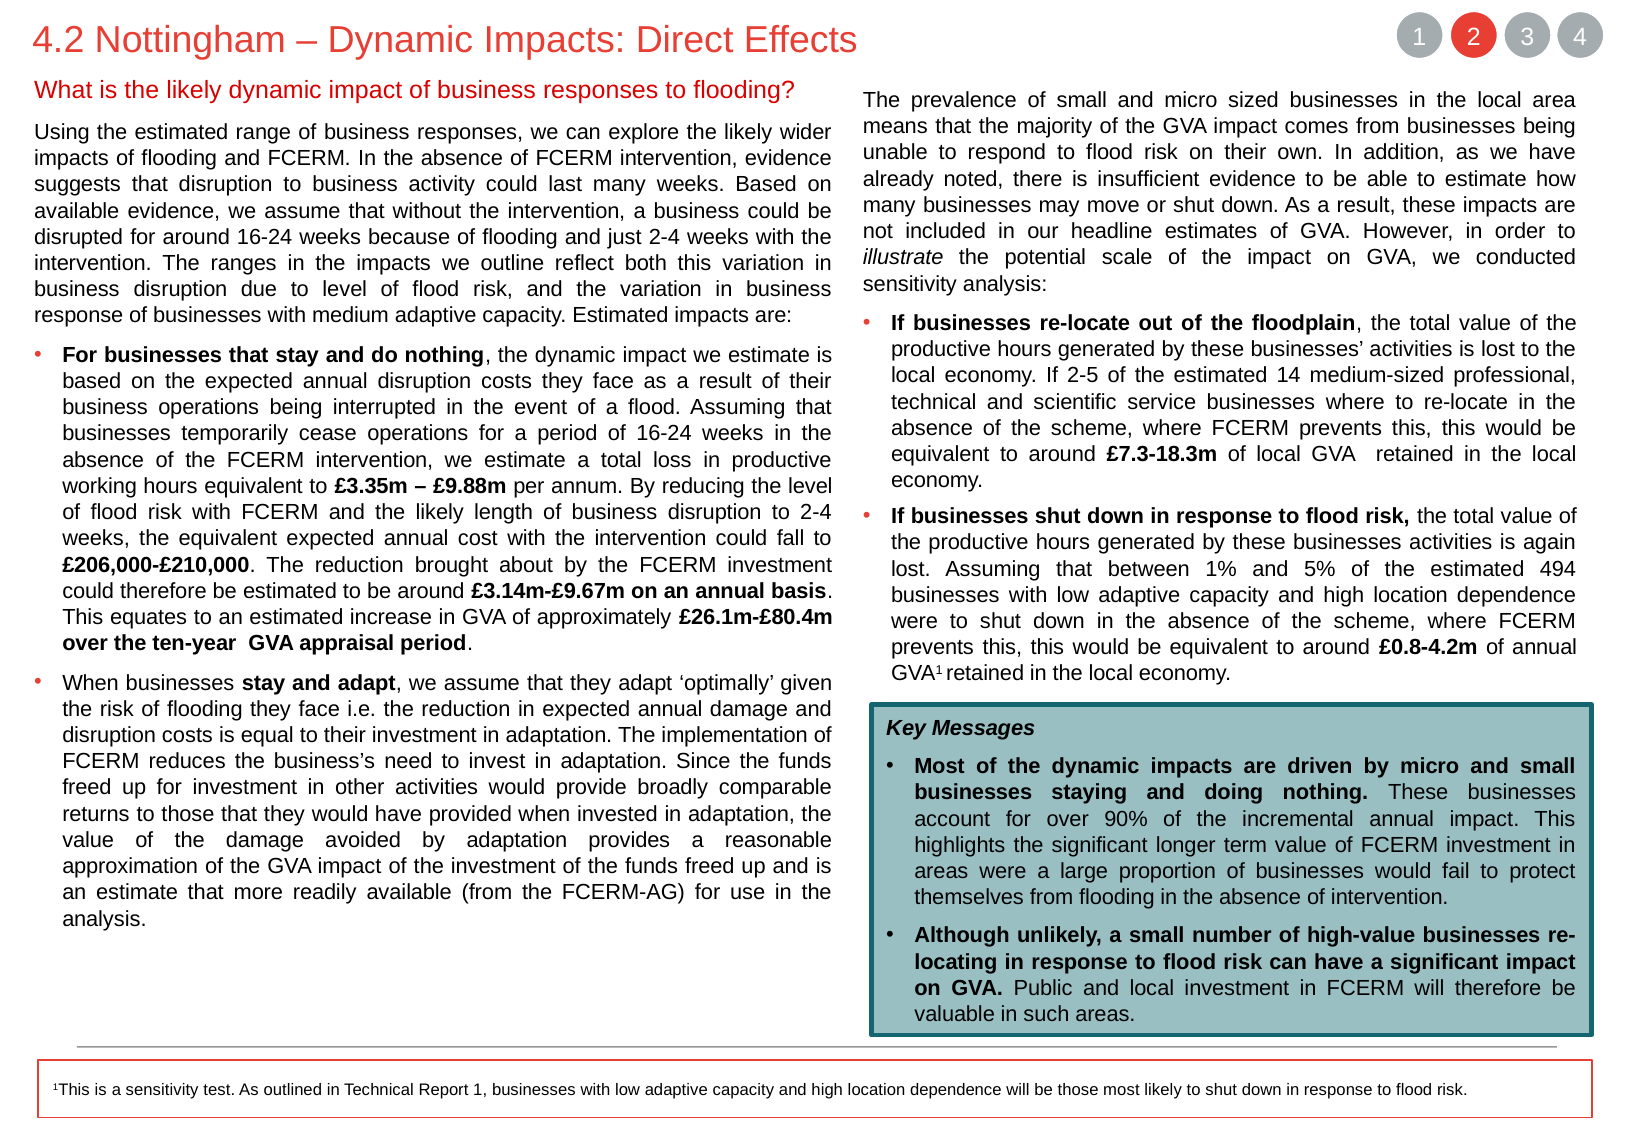

4.2 Nottingham – Dynamic Impacts: Direct Effects
1
2
3
4
What is the likely dynamic impact of business responses to flooding?
Using the estimated range of business responses, we can explore the likely wider impacts of flooding and FCERM. In the absence of FCERM intervention, evidence suggests that disruption to business activity could last many weeks. Based on available evidence, we assume that without the intervention, a business could be disrupted for around 16-24 weeks because of flooding and just 2-4 weeks with the intervention. The ranges in the impacts we outline reflect both this variation in business disruption due to level of flood risk, and the variation in business response of businesses with medium adaptive capacity. Estimated impacts are:
For businesses that stay and do nothing, the dynamic impact we estimate is based on the expected annual disruption costs they face as a result of their business operations being interrupted in the event of a flood. Assuming that businesses temporarily cease operations for a period of 16-24 weeks in the absence of the FCERM intervention, we estimate a total loss in productive working hours equivalent to £3.35m – £9.88m per annum. By reducing the level of flood risk with FCERM and the likely length of business disruption to 2-4 weeks, the equivalent expected annual cost with the intervention could fall to £206,000-£210,000. The reduction brought about by the FCERM investment could therefore be estimated to be around £3.14m-£9.67m on an annual basis. This equates to an estimated increase in GVA of approximately £26.1m-£80.4m over the ten-year  GVA appraisal period.
When businesses stay and adapt, we assume that they adapt ‘optimally’ given the risk of flooding they face i.e. the reduction in expected annual damage and disruption costs is equal to their investment in adaptation. The implementation of FCERM reduces the business’s need to invest in adaptation. Since the funds freed up for investment in other activities would provide broadly comparable returns to those that they would have provided when invested in adaptation, the value of the damage avoided by adaptation provides a reasonable approximation of the GVA impact of the investment of the funds freed up and is an estimate that more readily available (from the FCERM-AG) for use in the analysis.
The prevalence of small and micro sized businesses in the local area means that the majority of the GVA impact comes from businesses being unable to respond to flood risk on their own. In addition, as we have already noted, there is insufficient evidence to be able to estimate how many businesses may move or shut down. As a result, these impacts are not included in our headline estimates of GVA. However, in order to illustrate the potential scale of the impact on GVA, we conducted sensitivity analysis:
If businesses re-locate out of the floodplain, the total value of the productive hours generated by these businesses’ activities is lost to the local economy. If 2-5 of the estimated 14 medium-sized professional, technical and scientific service businesses where to re-locate in the absence of the scheme, where FCERM prevents this, this would be equivalent to around £7.3-18.3m of local GVA  retained in the local economy.
If businesses shut down in response to flood risk, the total value of the productive hours generated by these businesses activities is again lost. Assuming that between 1% and 5% of the estimated 494 businesses with low adaptive capacity and high location dependence were to shut down in the absence of the scheme, where FCERM prevents this, this would be equivalent to around £0.8-4.2m of annual GVA1 retained in the local economy.

Key Messages
Most of the dynamic impacts are driven by micro and small businesses staying and doing nothing. These businesses account for over 90% of the incremental annual impact. This highlights the significant longer term value of FCERM investment in areas were a large proportion of businesses would fail to protect themselves from flooding in the absence of intervention.
Although unlikely, a small number of high-value businesses re-locating in response to flood risk can have a significant impact on GVA. Public and local investment in FCERM will therefore be valuable in such areas.

1This is a sensitivity test. As outlined in Technical Report 1, businesses with low adaptive capacity and high location dependence will be those most likely to shut down in response to flood risk.